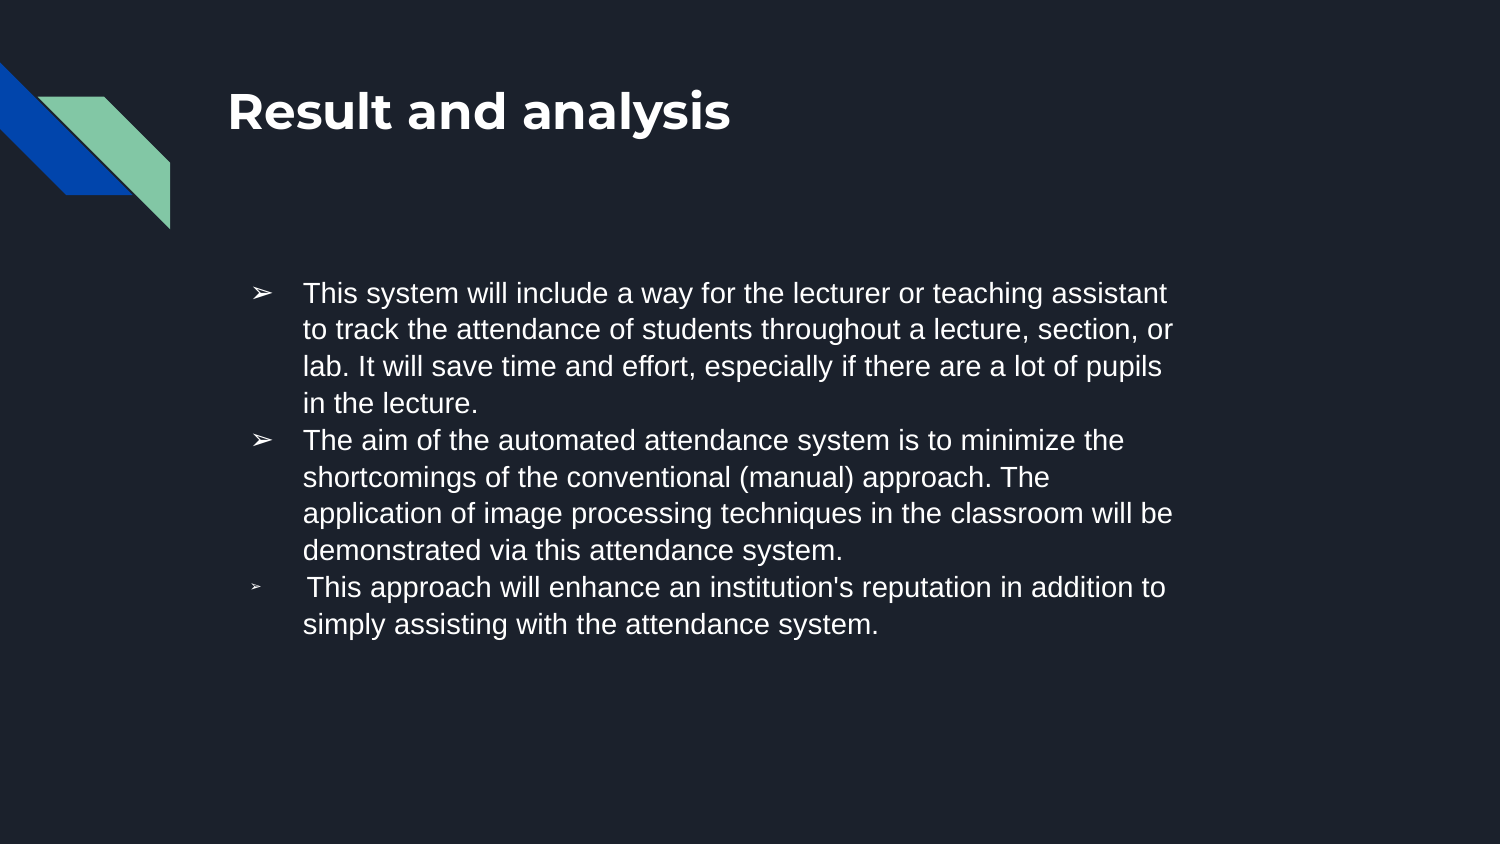

# Result and analysis
This system will include a way for the lecturer or teaching assistant to track the attendance of students throughout a lecture, section, or lab. It will save time and effort, especially if there are a lot of pupils in the lecture.
The aim of the automated attendance system is to minimize the shortcomings of the conventional (manual) approach. The application of image processing techniques in the classroom will be demonstrated via this attendance system.
 This approach will enhance an institution's reputation in addition to simply assisting with the attendance system.